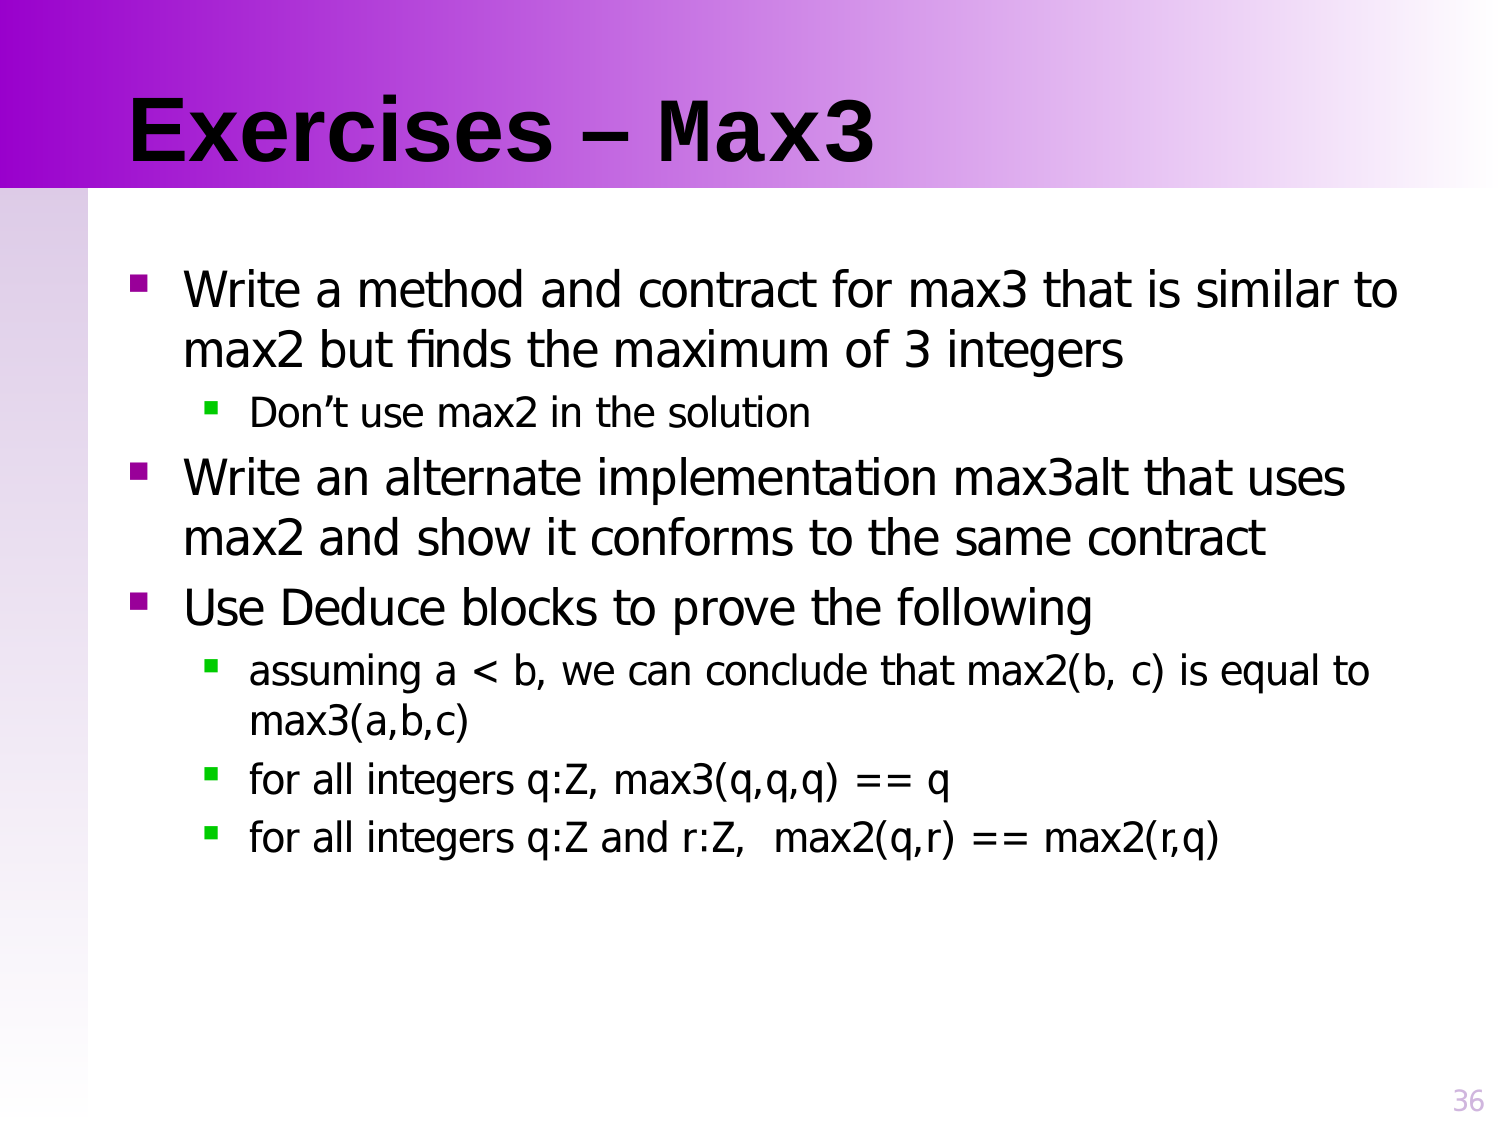

# Exercises – Max3
Write a method and contract for max3 that is similar to max2 but finds the maximum of 3 integers
Don’t use max2 in the solution
Write an alternate implementation max3alt that uses max2 and show it conforms to the same contract
Use Deduce blocks to prove the following
assuming a < b, we can conclude that max2(b, c) is equal to max3(a,b,c)
for all integers q:Z, max3(q,q,q) == q
for all integers q:Z and r:Z,  max2(q,r) == max2(r,q)
36